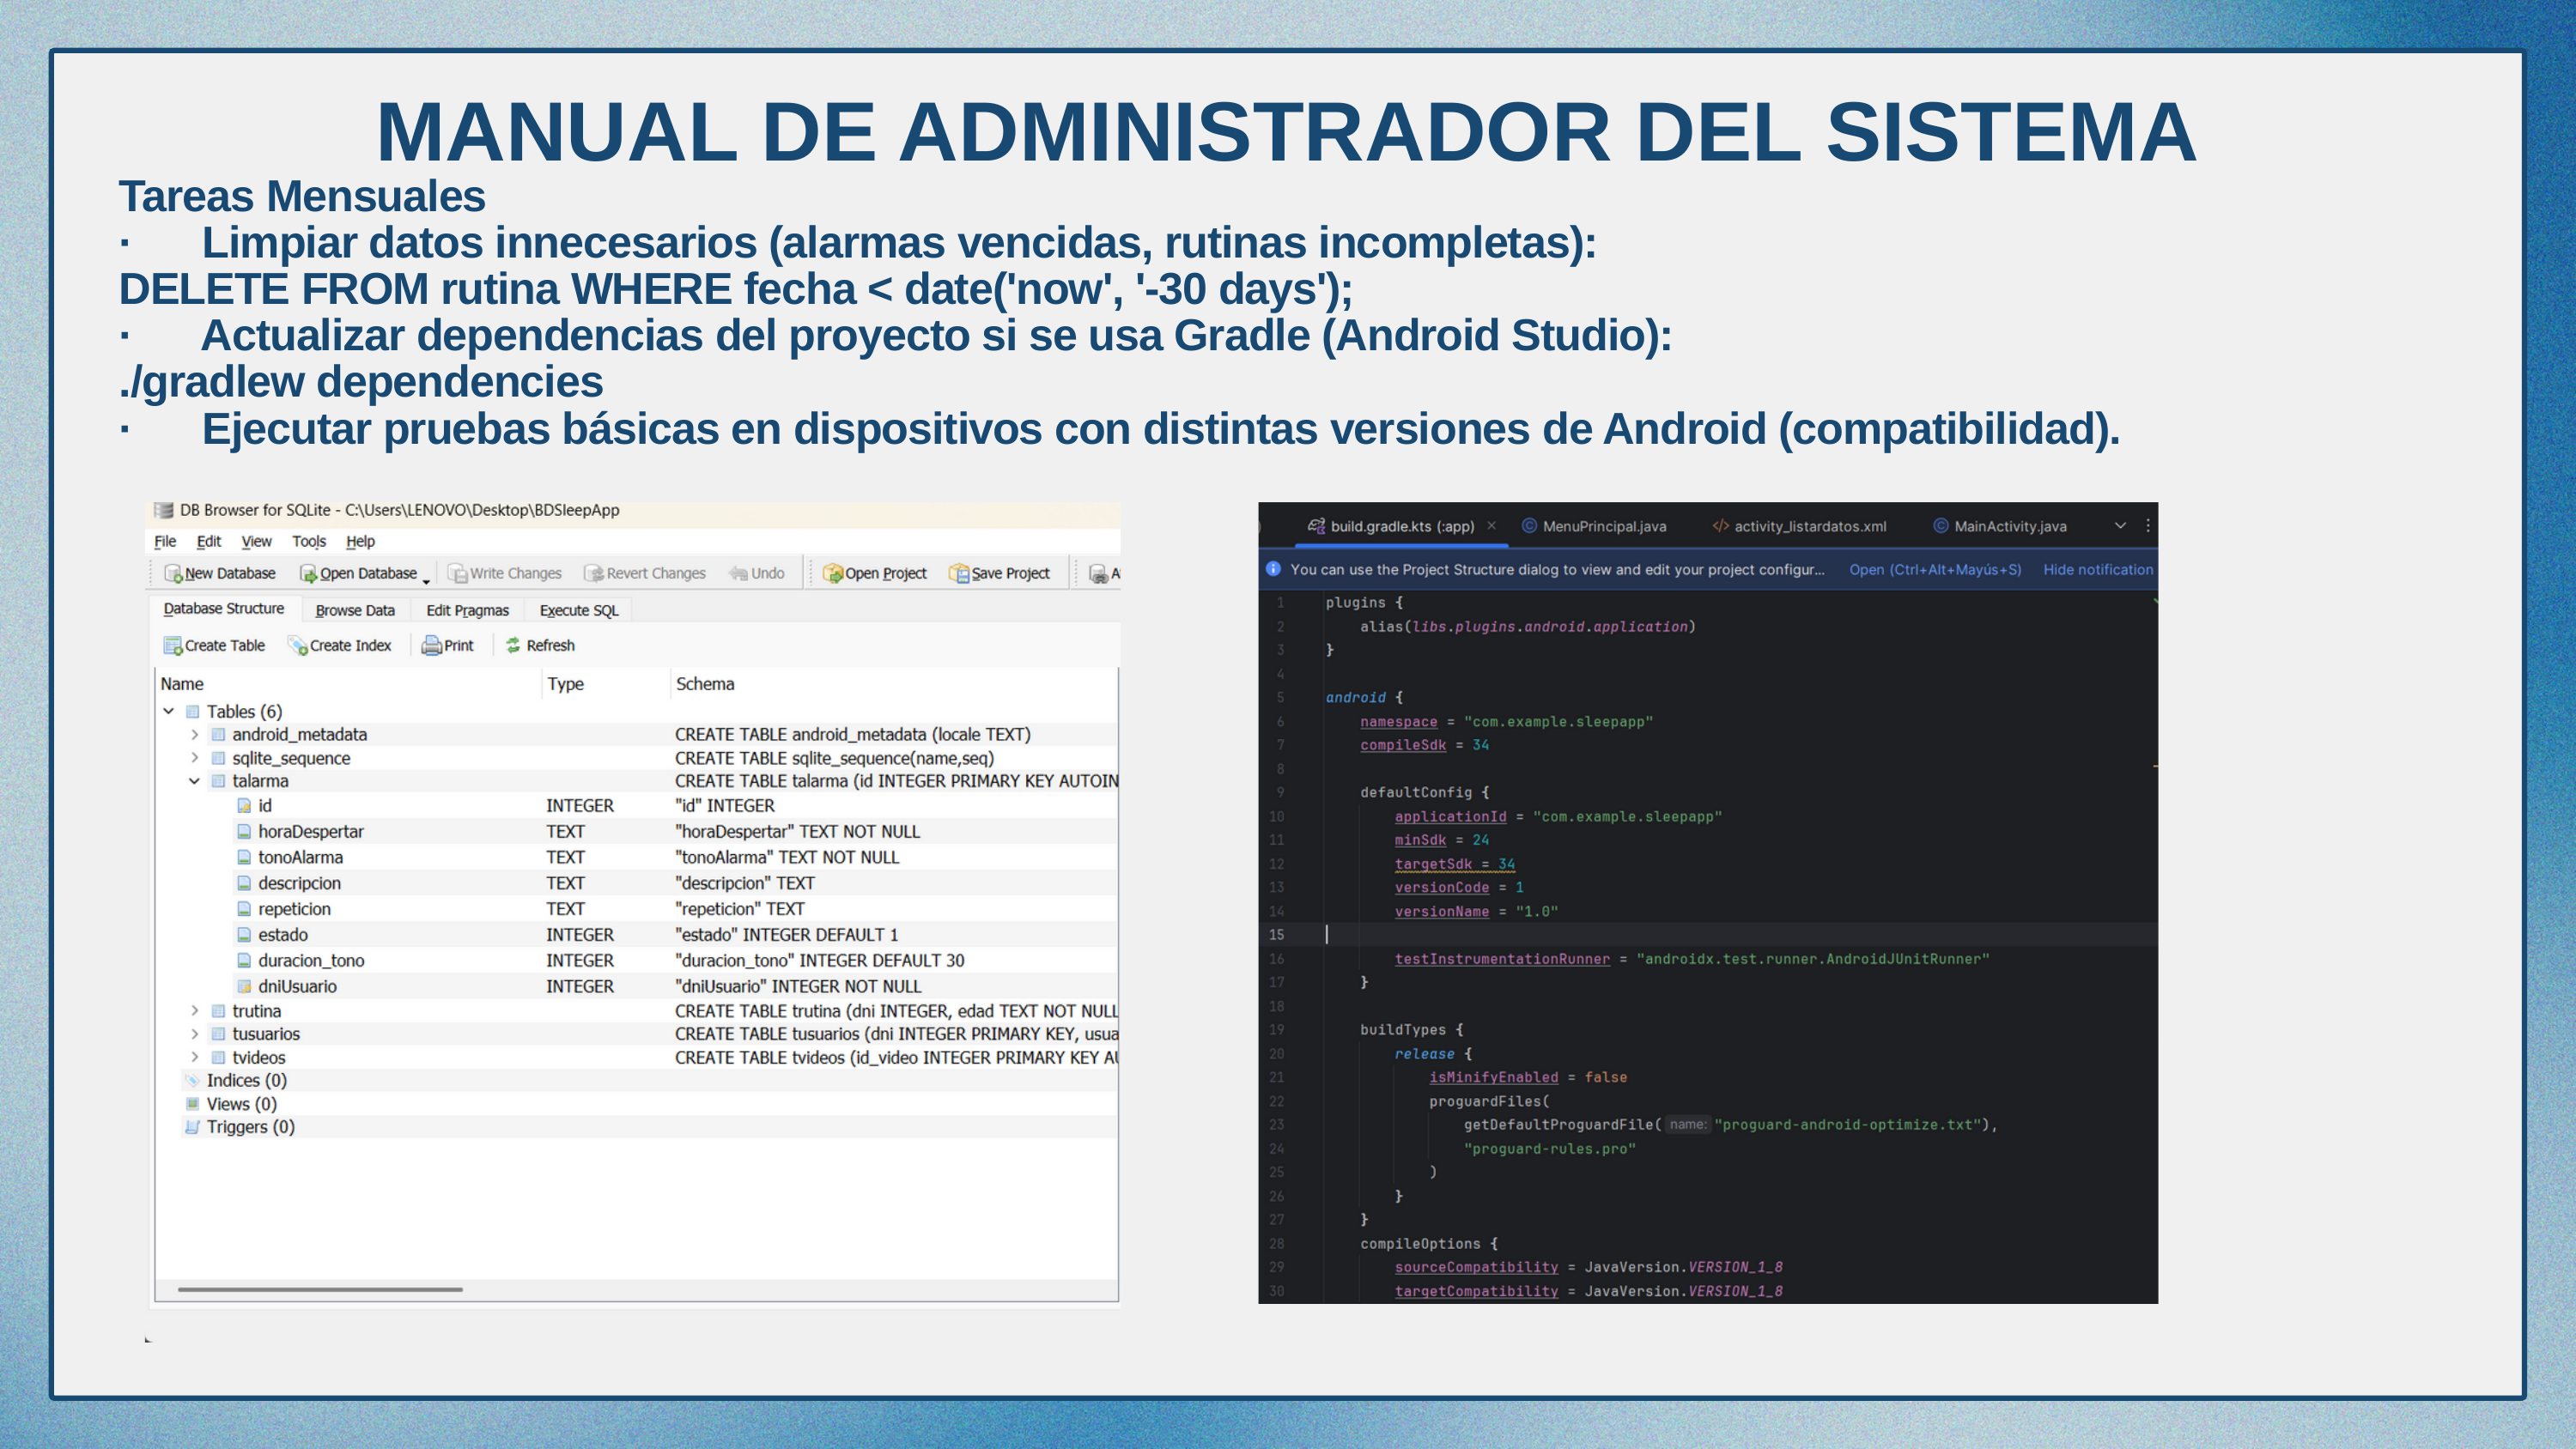

MANUAL DE ADMINISTRADOR DEL SISTEMA
Tareas Mensuales
·      Limpiar datos innecesarios (alarmas vencidas, rutinas incompletas):
DELETE FROM rutina WHERE fecha < date('now', '-30 days');
·      Actualizar dependencias del proyecto si se usa Gradle (Android Studio):
./gradlew dependencies
·      Ejecutar pruebas básicas en dispositivos con distintas versiones de Android (compatibilidad).